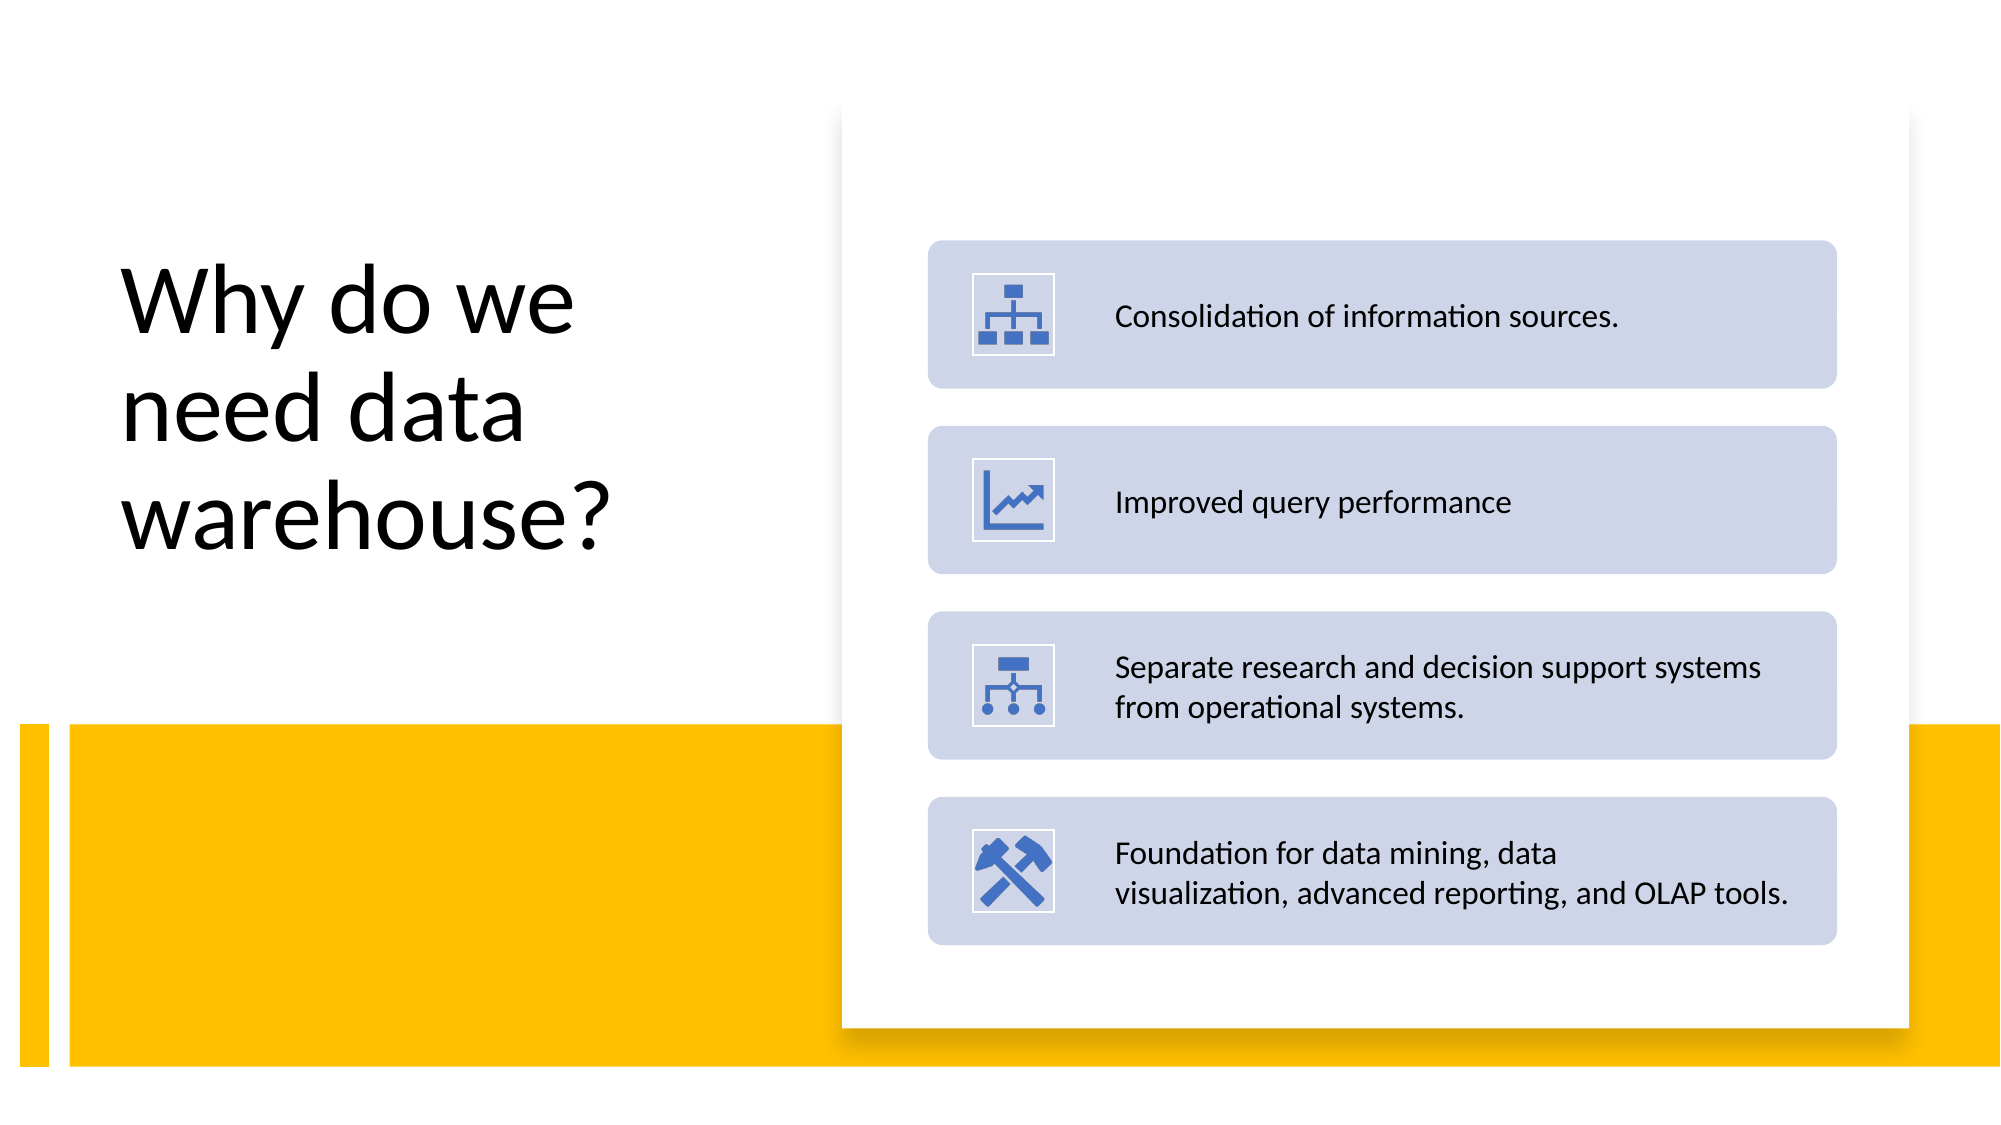

Consolidation of information sources.
Improved query performance
Separate research and decision support systems from operational systems.
Foundation for data mining, data visualization, advanced reporting, and OLAP tools.
# Why do we need data warehouse?

9